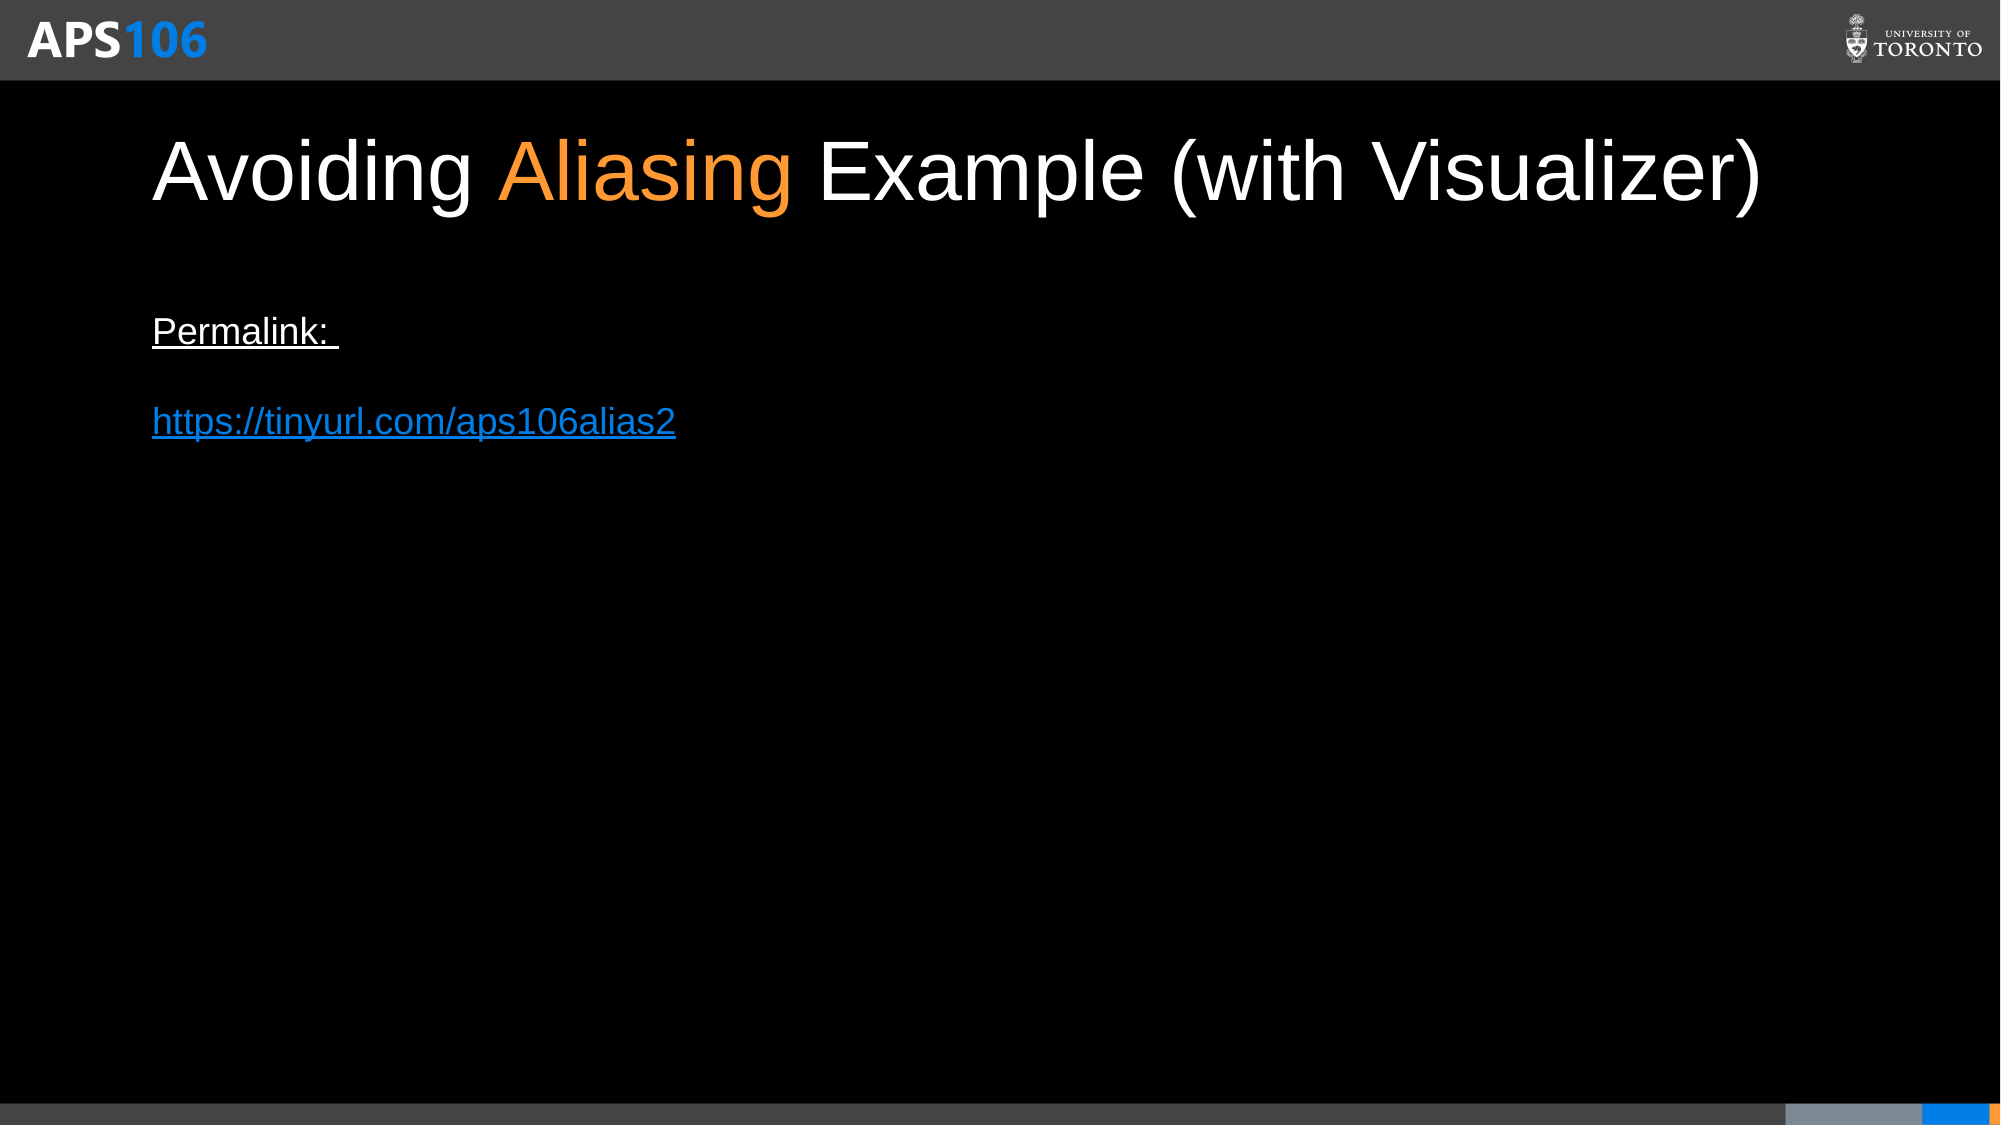

# Avoiding Aliasing Example (with Visualizer)

Permalink:

https://tinyurl.com/aps106alias2